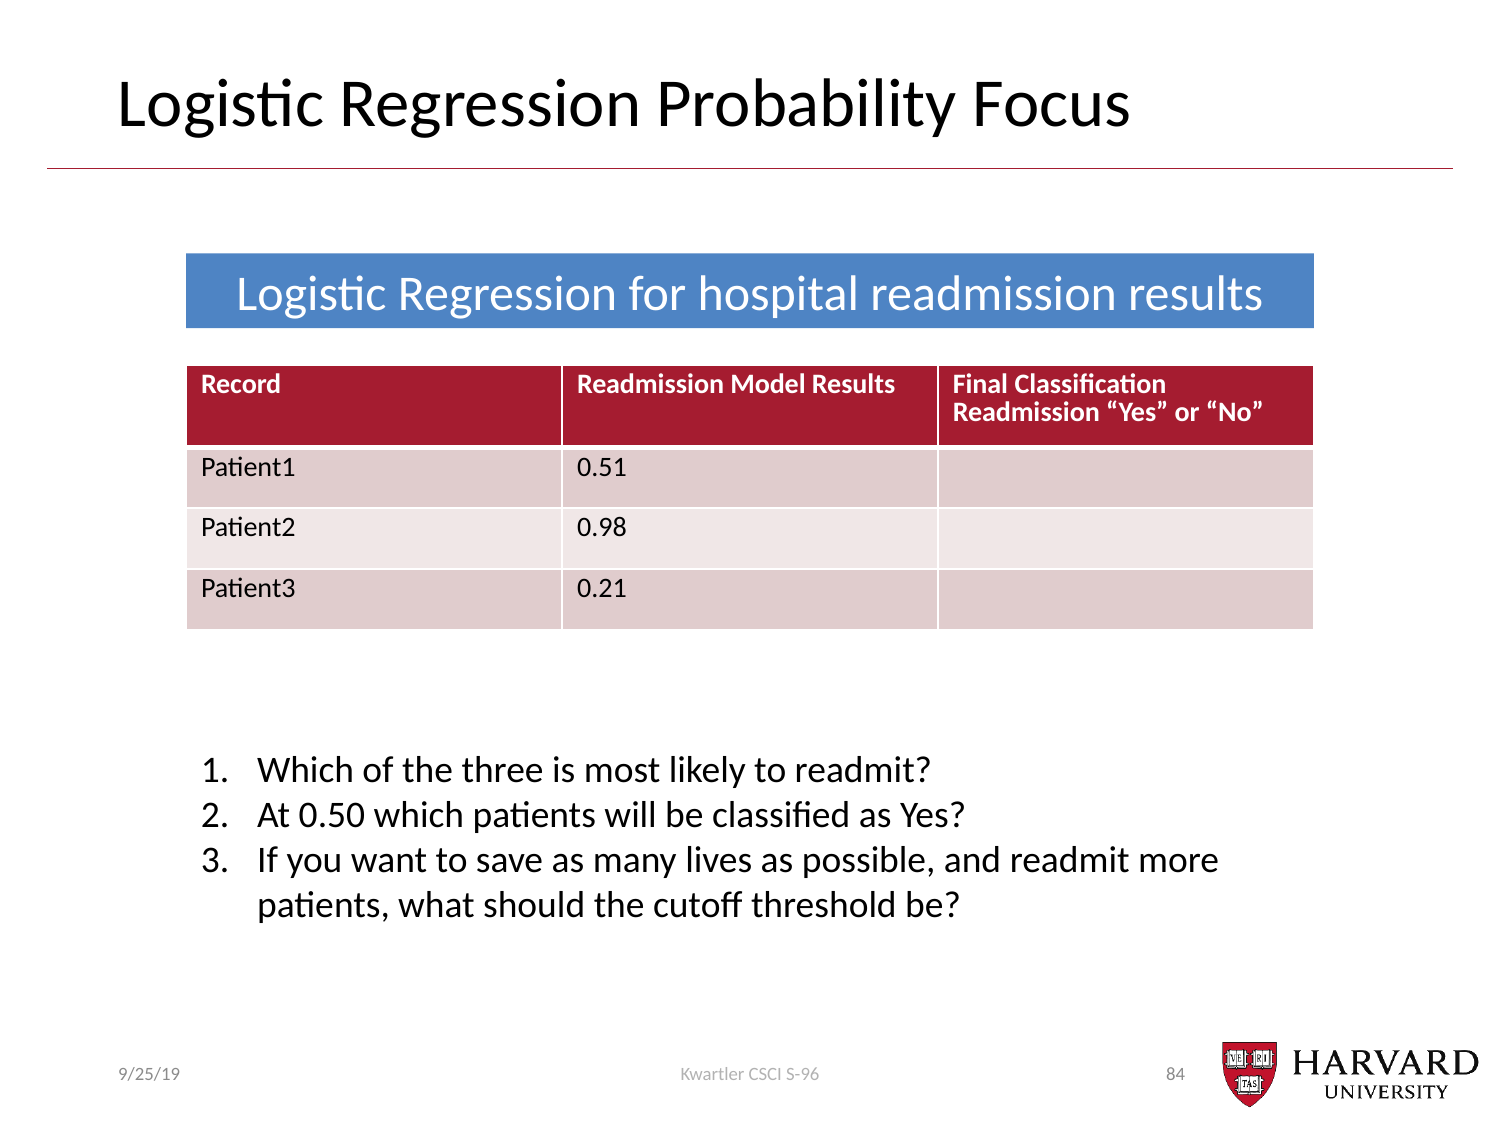

# Logistic Regression Probability Focus
Logistic Regression for hospital readmission results
| Record | Readmission Model Results | Final Classification Readmission “Yes” or “No” |
| --- | --- | --- |
| Patient1 | 0.51 |  |
| Patient2 | 0.98 |  |
| Patient3 | 0.21 |  |
Which of the three is most likely to readmit?
At 0.50 which patients will be classified as Yes?
If you want to save as many lives as possible, and readmit more patients, what should the cutoff threshold be?
9/25/19
Kwartler CSCI S-96
84